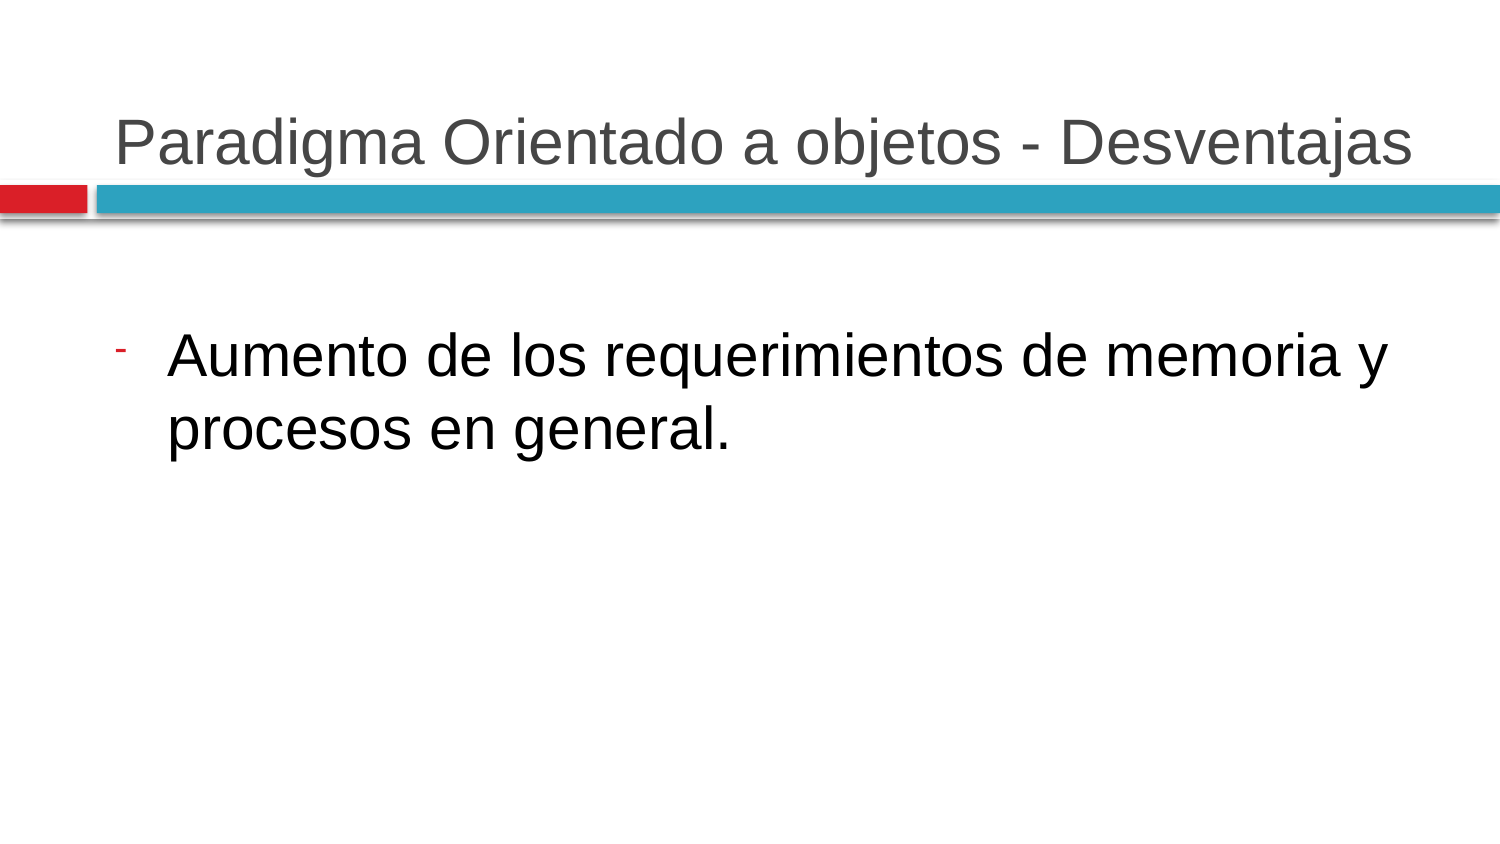

# Paradigma Orientado a objetos - Desventajas

Aumento de los requerimientos de memoria y procesos en general.